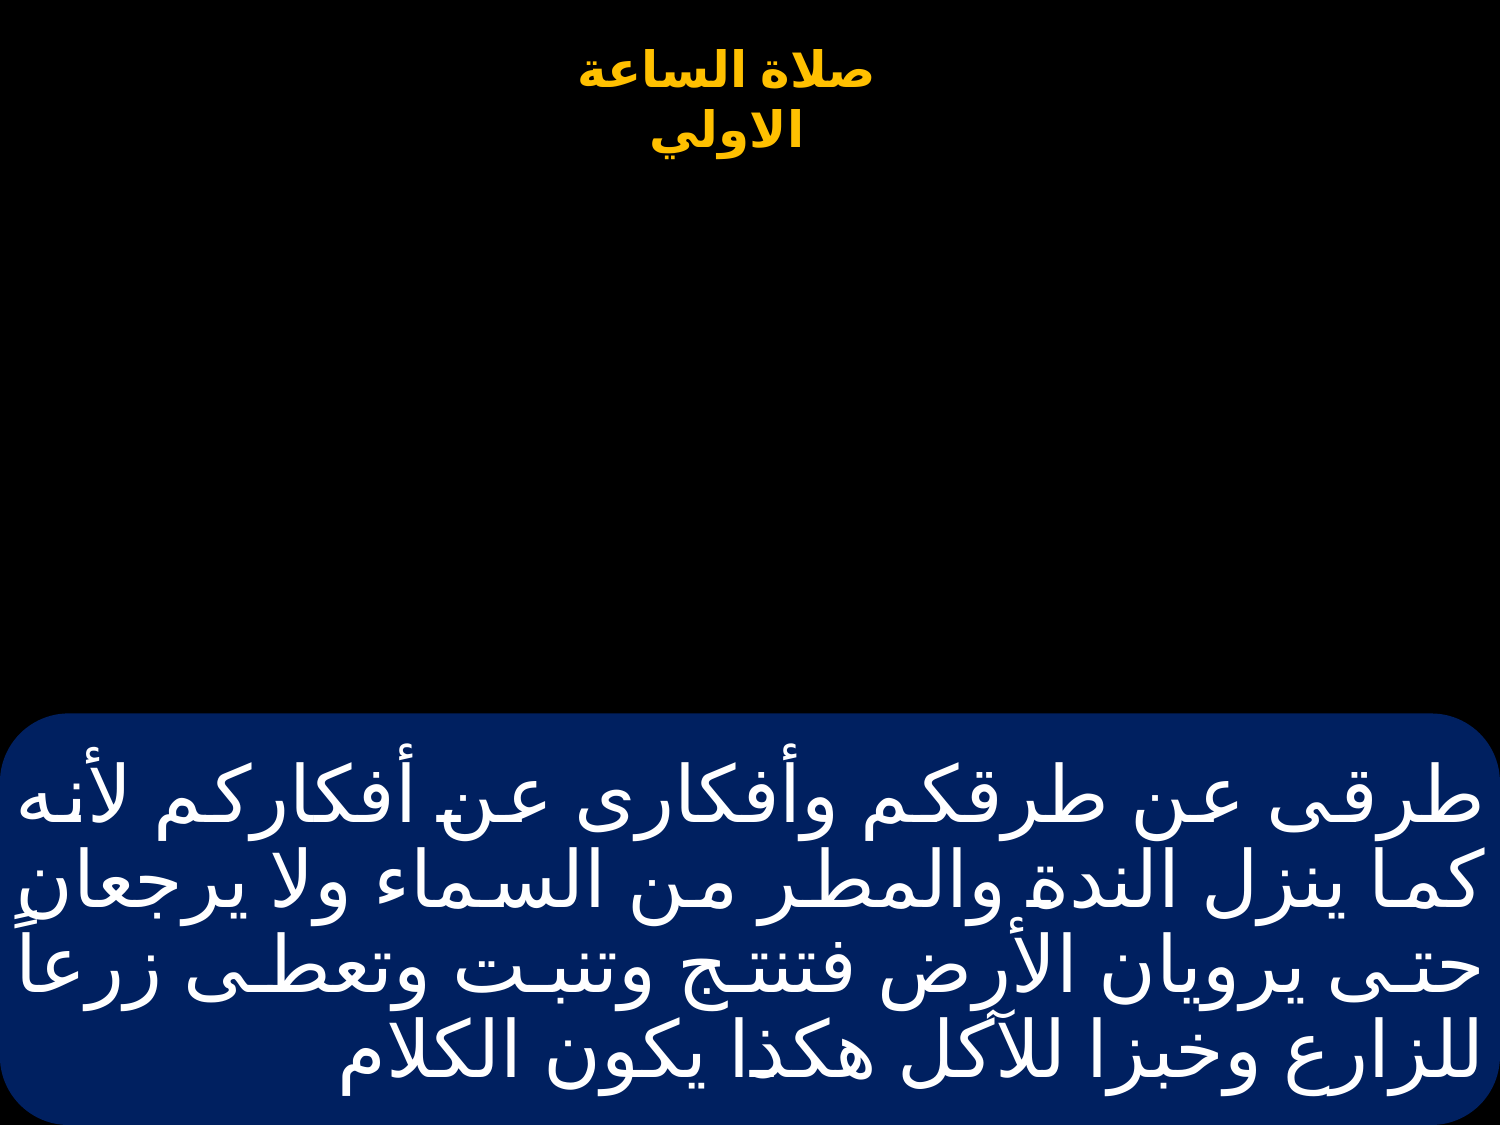

# طرقى عن طرقكم وأفكارى عن أفكاركم لأنه كما ينزل الندة والمطر من السماء ولا يرجعان حتى يرويان الأرض فتنتج وتنبت وتعطى زرعاً للزارع وخبزا للآكل هكذا يكون الكلام